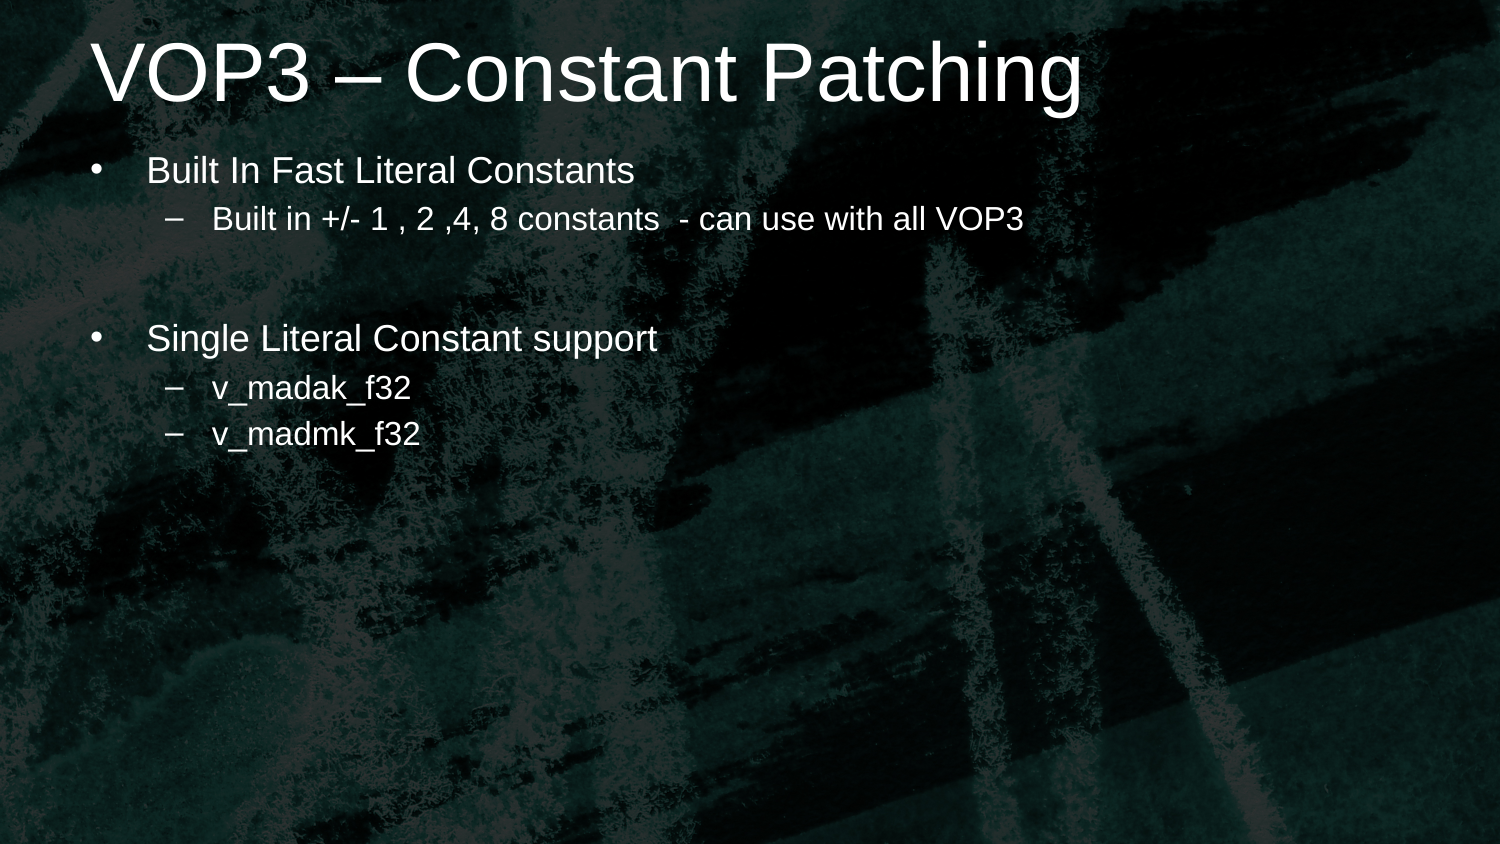

# VOP3 – Constant Patching
Built In Fast Literal Constants
Built in +/- 1 , 2 ,4, 8 constants  - can use with all VOP3

Single Literal Constant support
v_madak_f32
v_madmk_f32